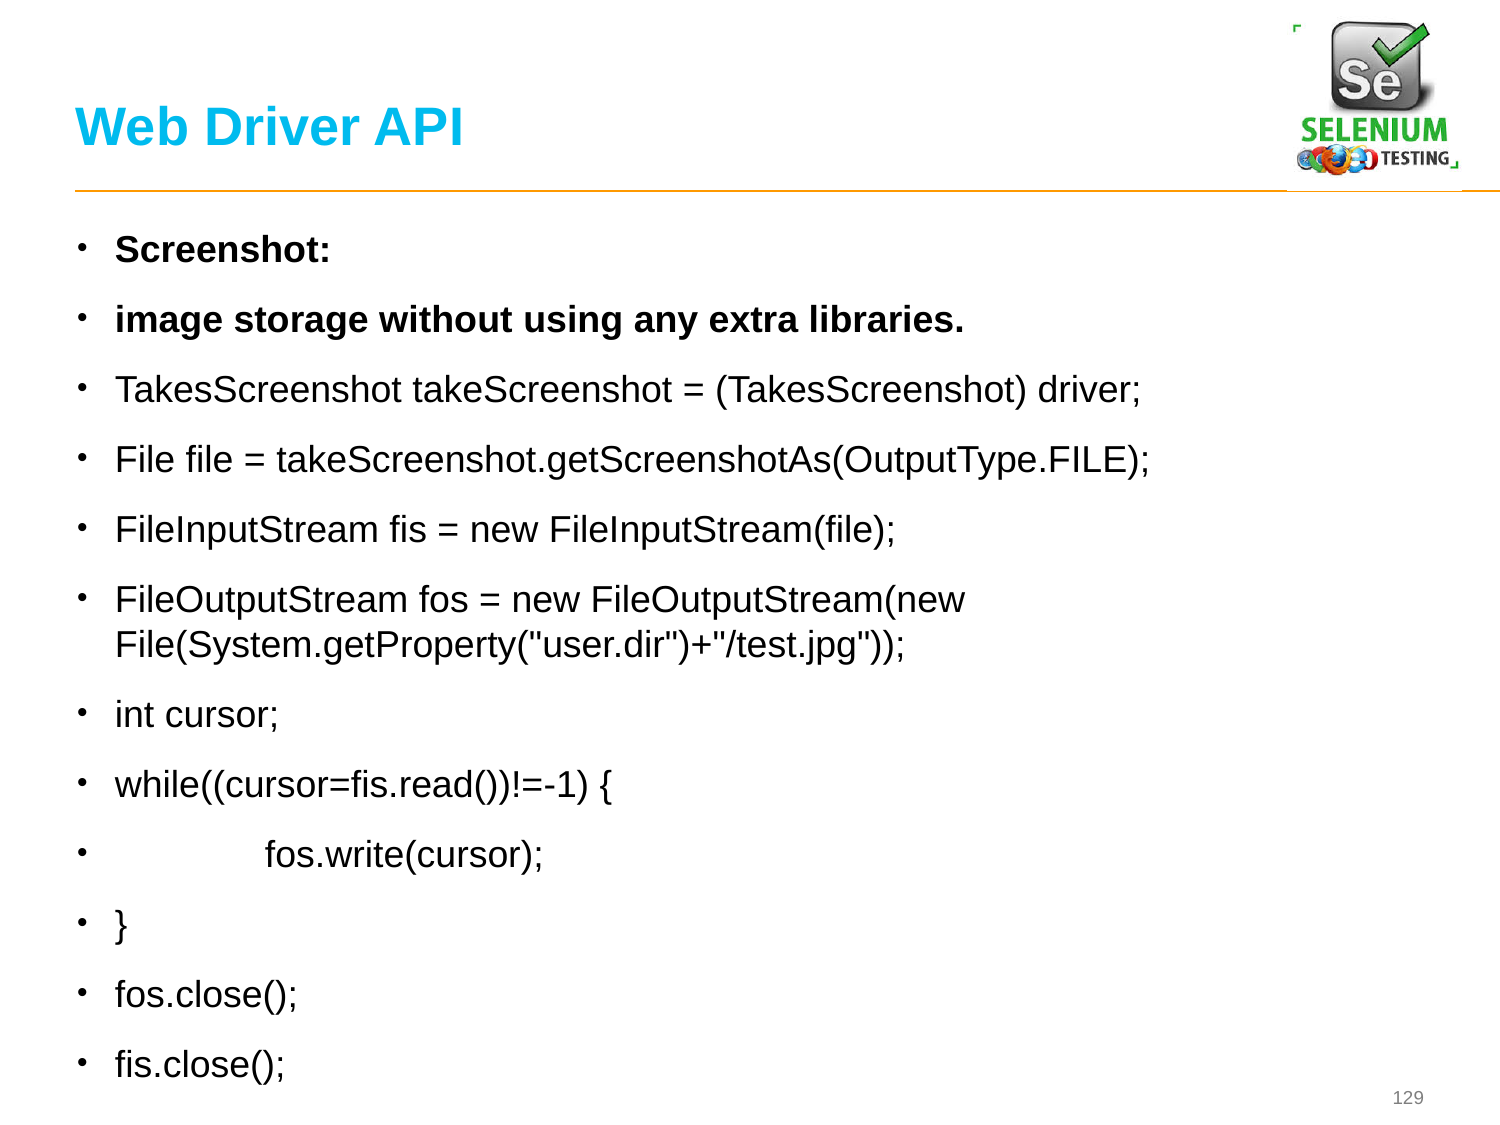

# Web Driver API
Screenshot:
image storage without using any extra libraries.
TakesScreenshot takeScreenshot = (TakesScreenshot) driver;
File file = takeScreenshot.getScreenshotAs(OutputType.FILE);
FileInputStream fis = new FileInputStream(file);
FileOutputStream fos = new FileOutputStream(new File(System.getProperty("user.dir")+"/test.jpg"));
int cursor;
while((cursor=fis.read())!=-1) {
	fos.write(cursor);
}
fos.close();
fis.close();